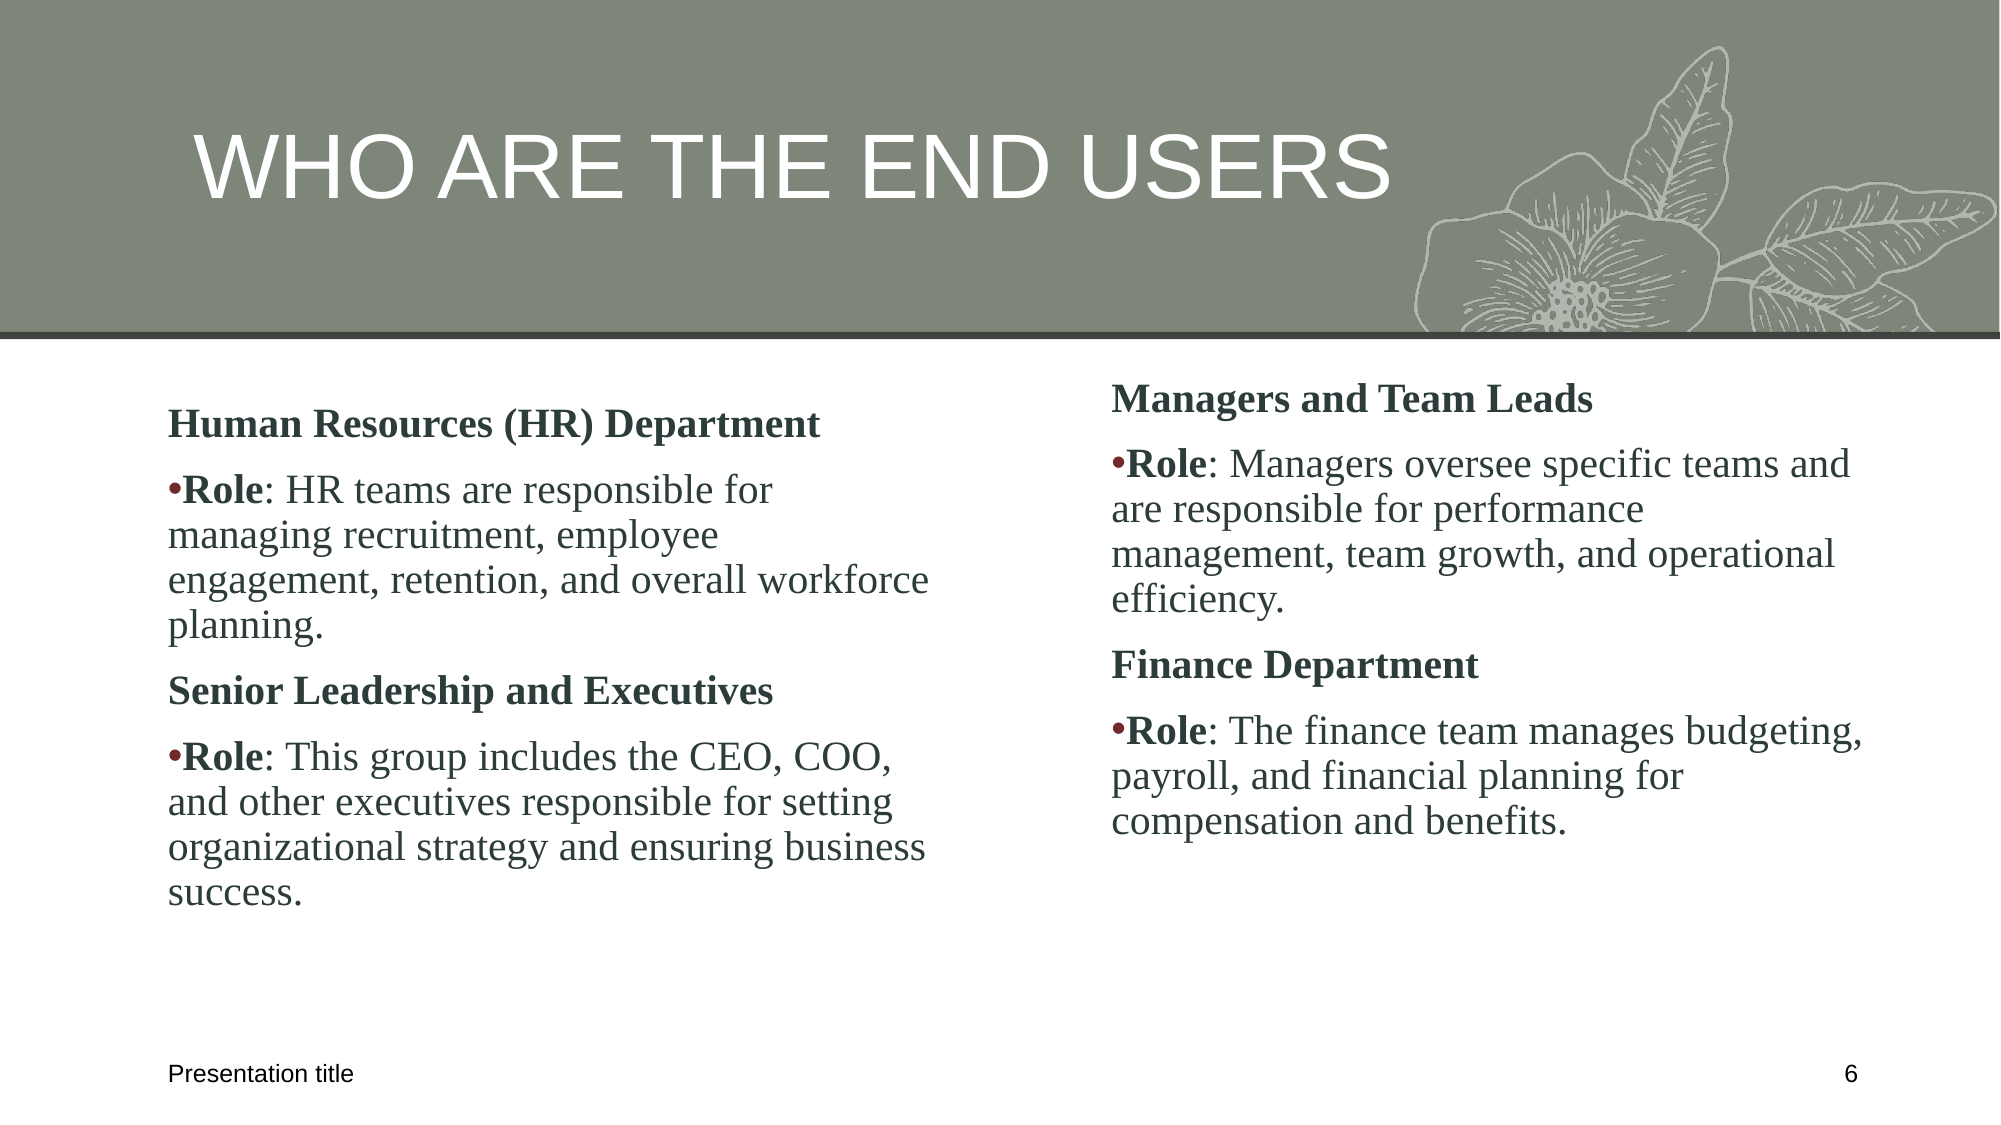

# WHO ARE THE END USERS
Managers and Team Leads
Role: Managers oversee specific teams and are responsible for performance management, team growth, and operational efficiency.
Finance Department
Role: The finance team manages budgeting, payroll, and financial planning for compensation and benefits.

Human Resources (HR) Department
Role: HR teams are responsible for managing recruitment, employee engagement, retention, and overall workforce planning.
Senior Leadership and Executives
Role: This group includes the CEO, COO, and other executives responsible for setting organizational strategy and ensuring business success.

Presentation title
6